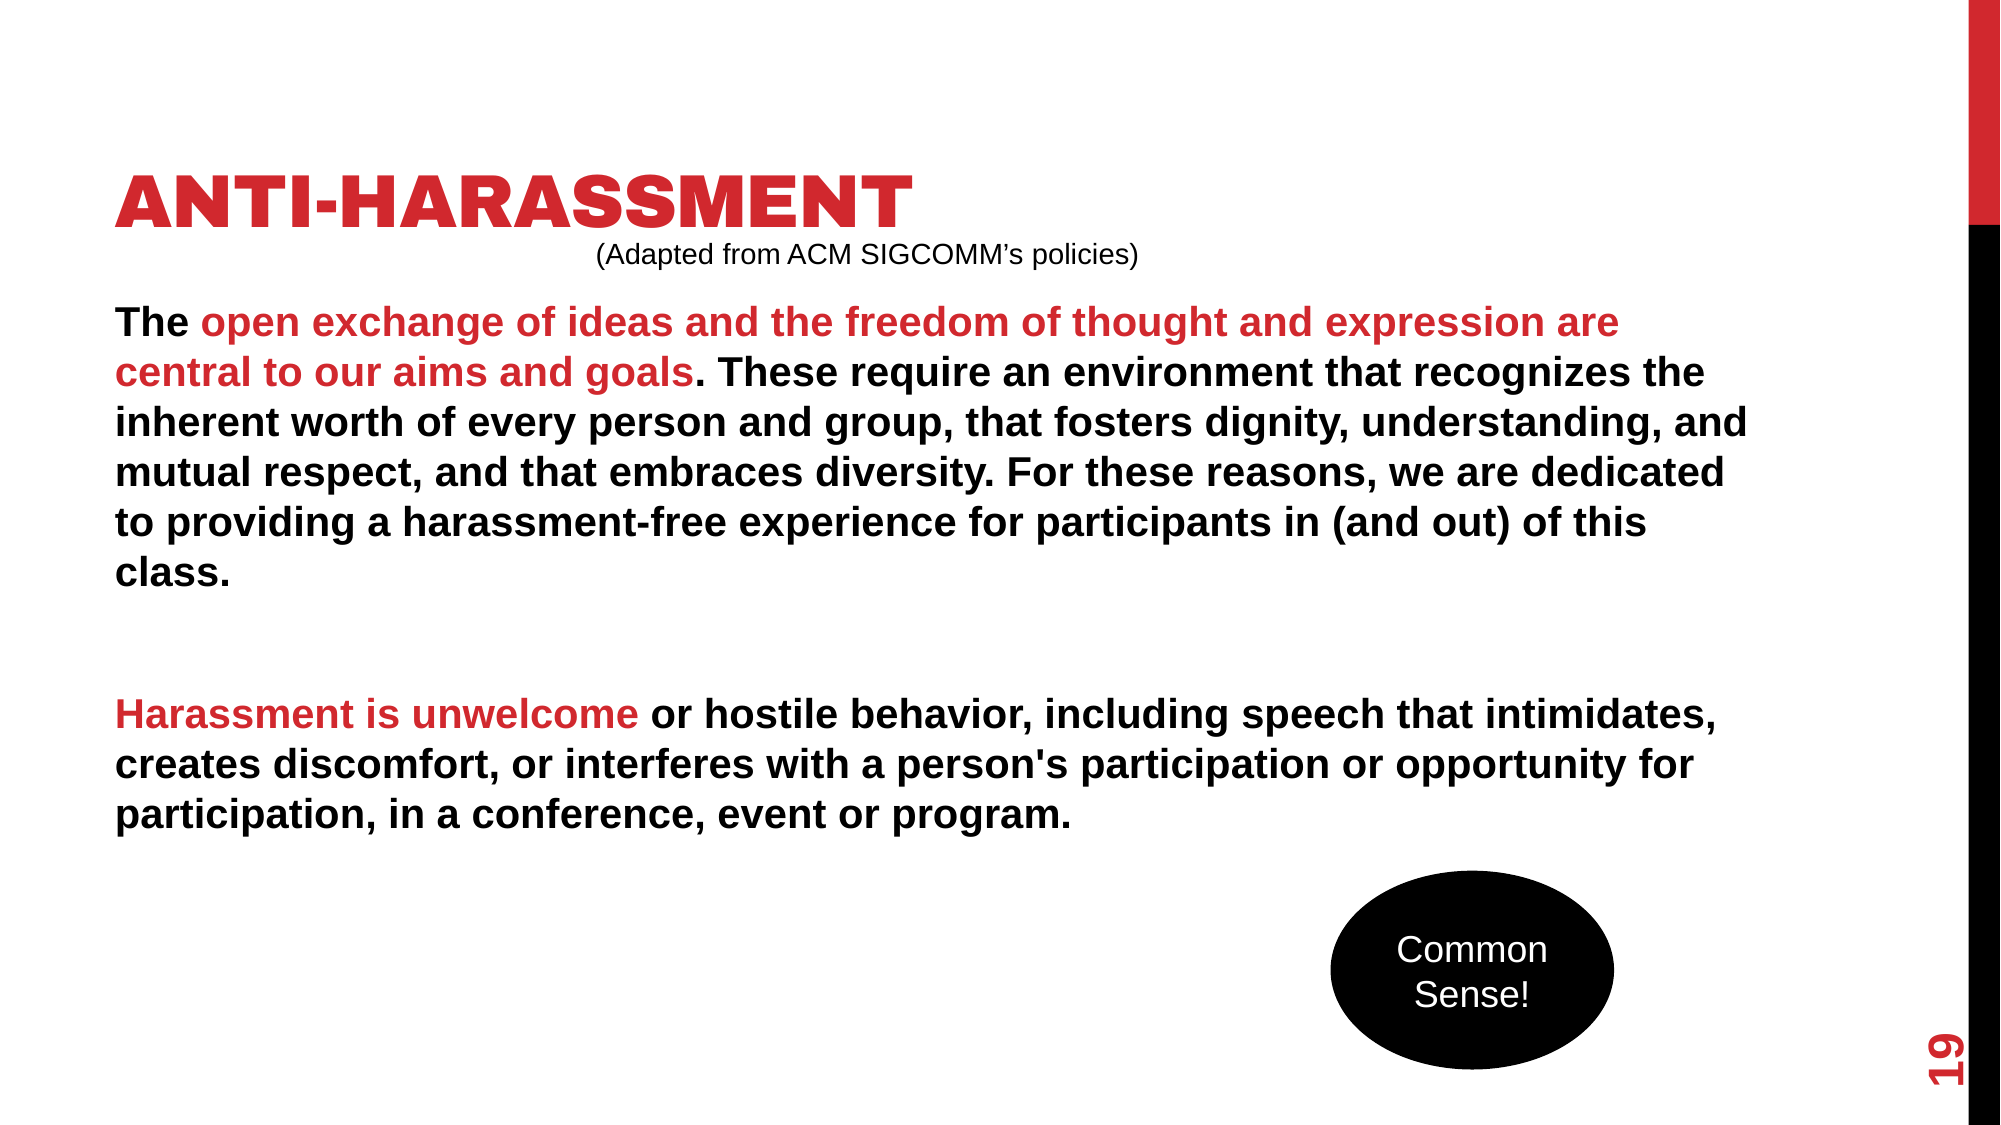

# Anti-Harassment
(Adapted from ACM SIGCOMM’s policies)
The open exchange of ideas and the freedom of thought and expression are central to our aims and goals. These require an environment that recognizes the inherent worth of every person and group, that fosters dignity, understanding, and mutual respect, and that embraces diversity. For these reasons, we are dedicated to providing a harassment-free experience for participants in (and out) of this class.

Harassment is unwelcome or hostile behavior, including speech that intimidates, creates discomfort, or interferes with a person's participation or opportunity for participation, in a conference, event or program.
Common Sense!
19